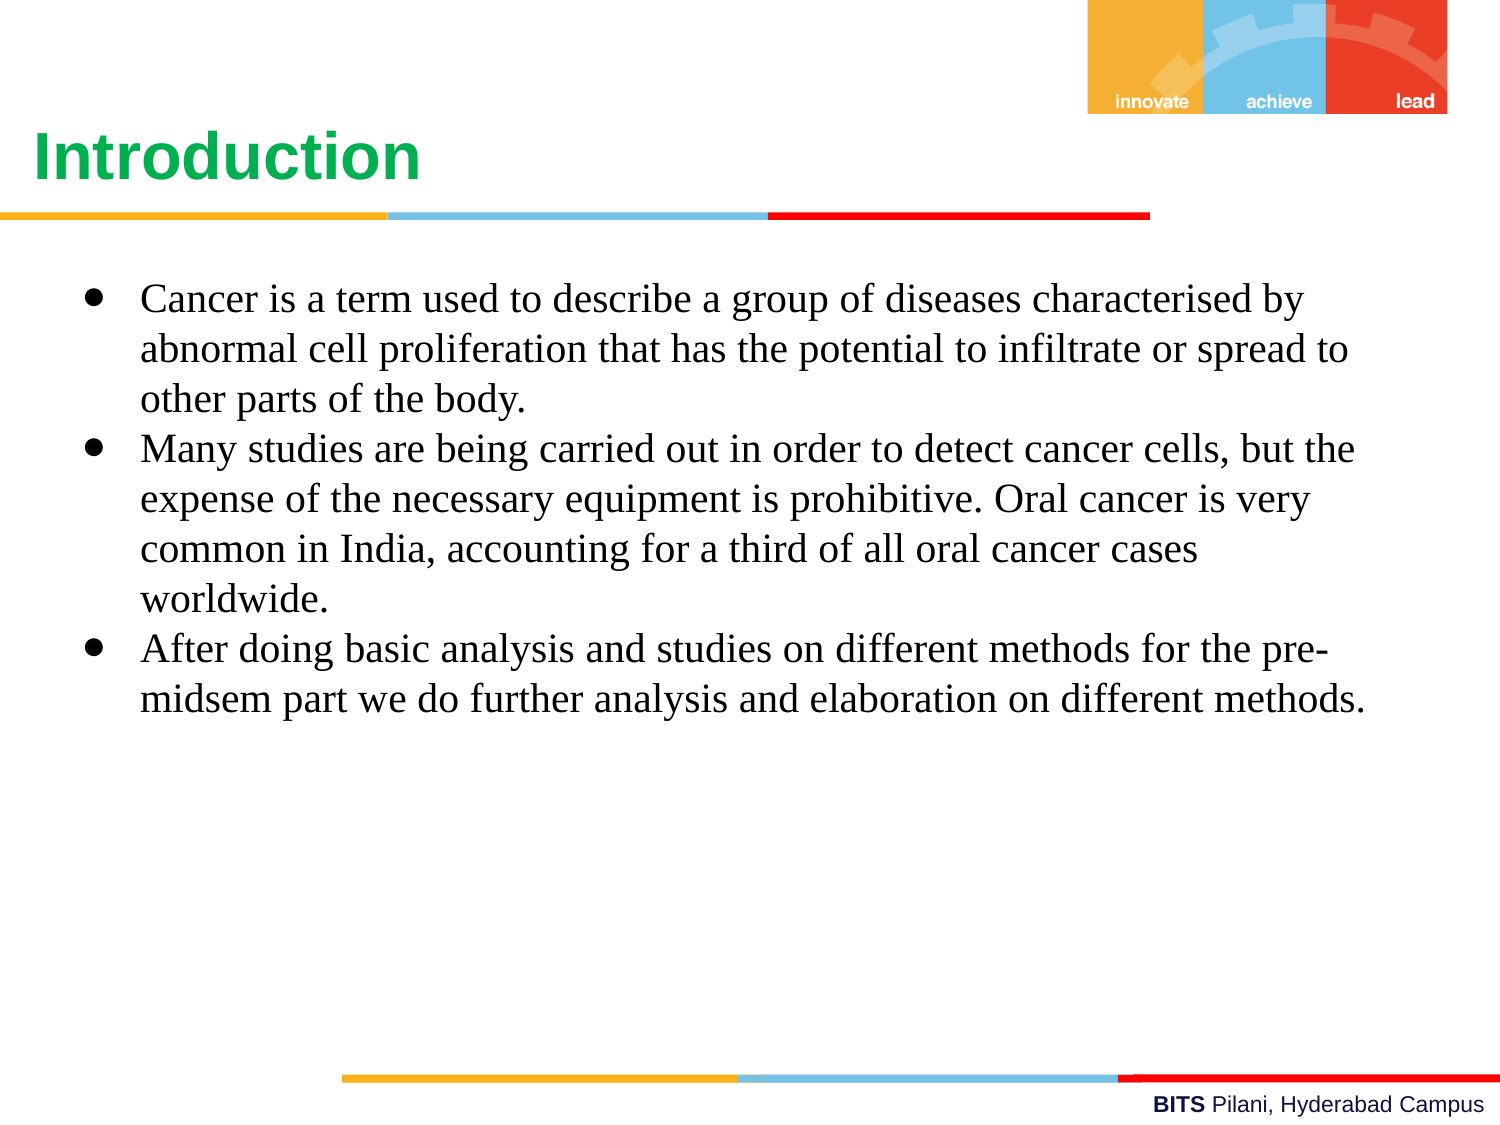

Introduction
Cancer is a term used to describe a group of diseases characterised by abnormal cell proliferation that has the potential to infiltrate or spread to other parts of the body.
Many studies are being carried out in order to detect cancer cells, but the expense of the necessary equipment is prohibitive. Oral cancer is very common in India, accounting for a third of all oral cancer cases worldwide.
After doing basic analysis and studies on different methods for the pre-midsem part we do further analysis and elaboration on different methods.